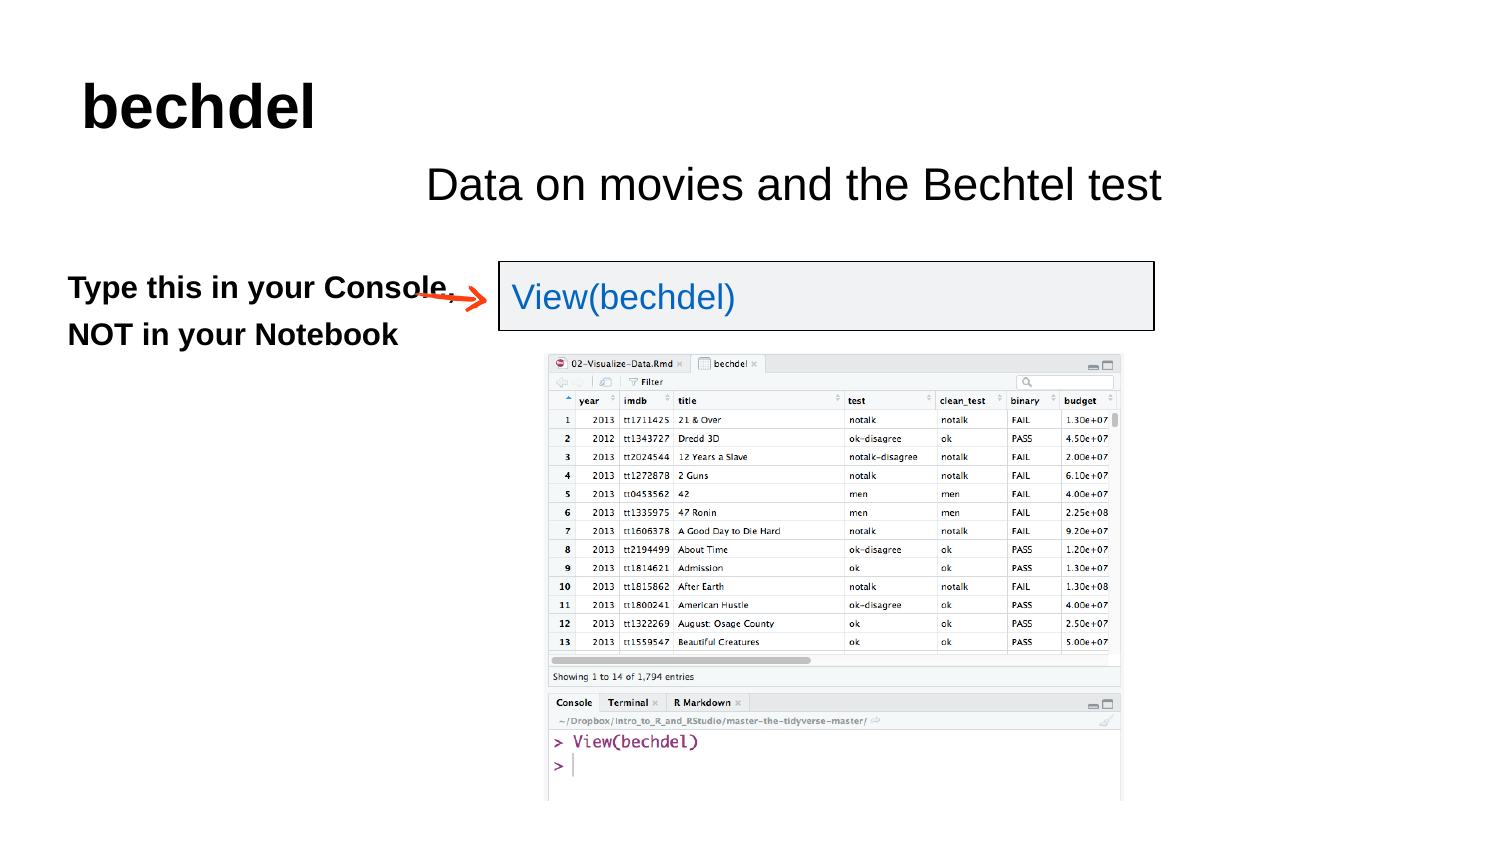

bechdel
Data on movies and the Bechtel test
Type this in your Console,
NOT in your Notebook

View(bechdel)